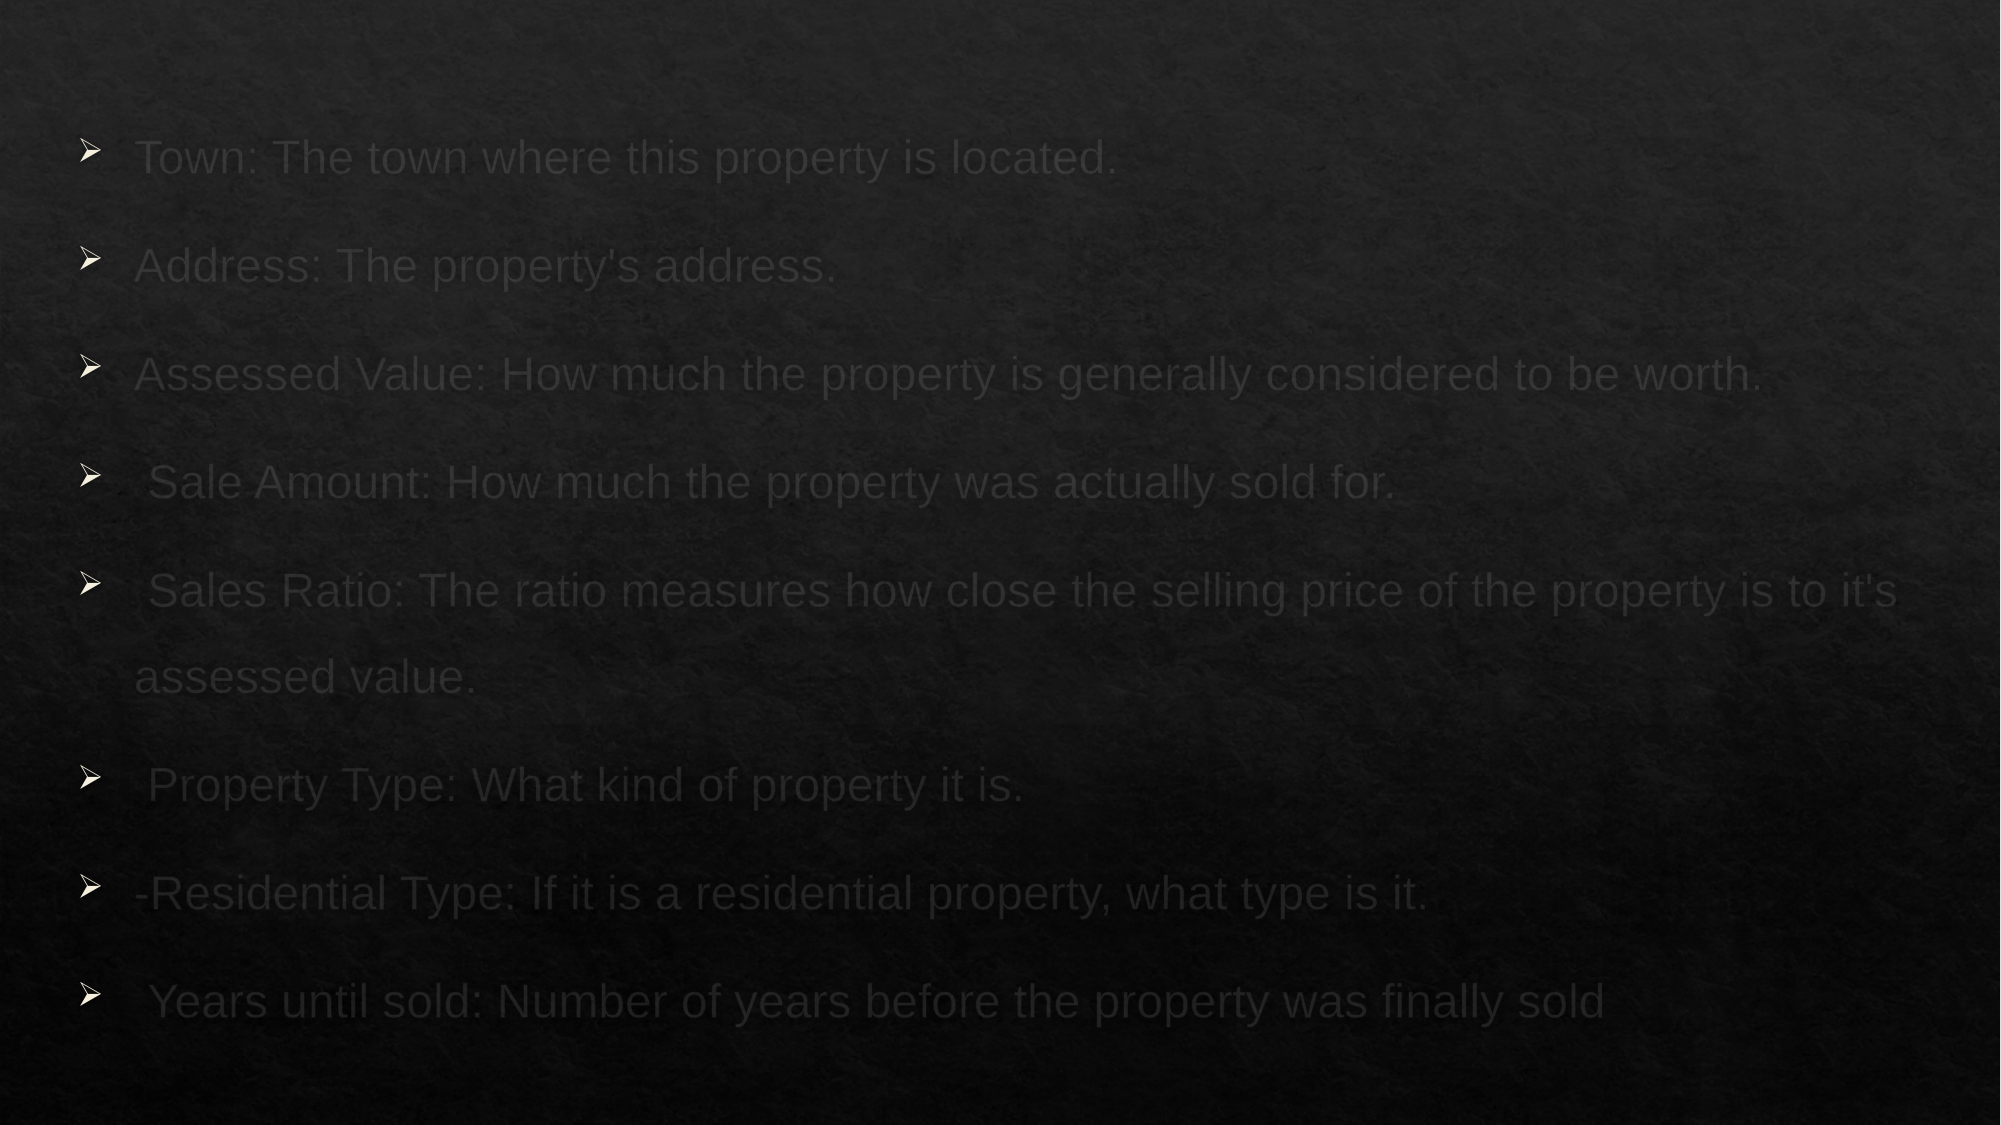

Town: The town where this property is located.
Address: The property's address.
Assessed Value: How much the property is generally considered to be worth.
 Sale Amount: How much the property was actually sold for.
 Sales Ratio: The ratio measures how close the selling price of the property is to it's assessed value.
 Property Type: What kind of property it is.
-Residential Type: If it is a residential property, what type is it.
 Years until sold: Number of years before the property was finally sold